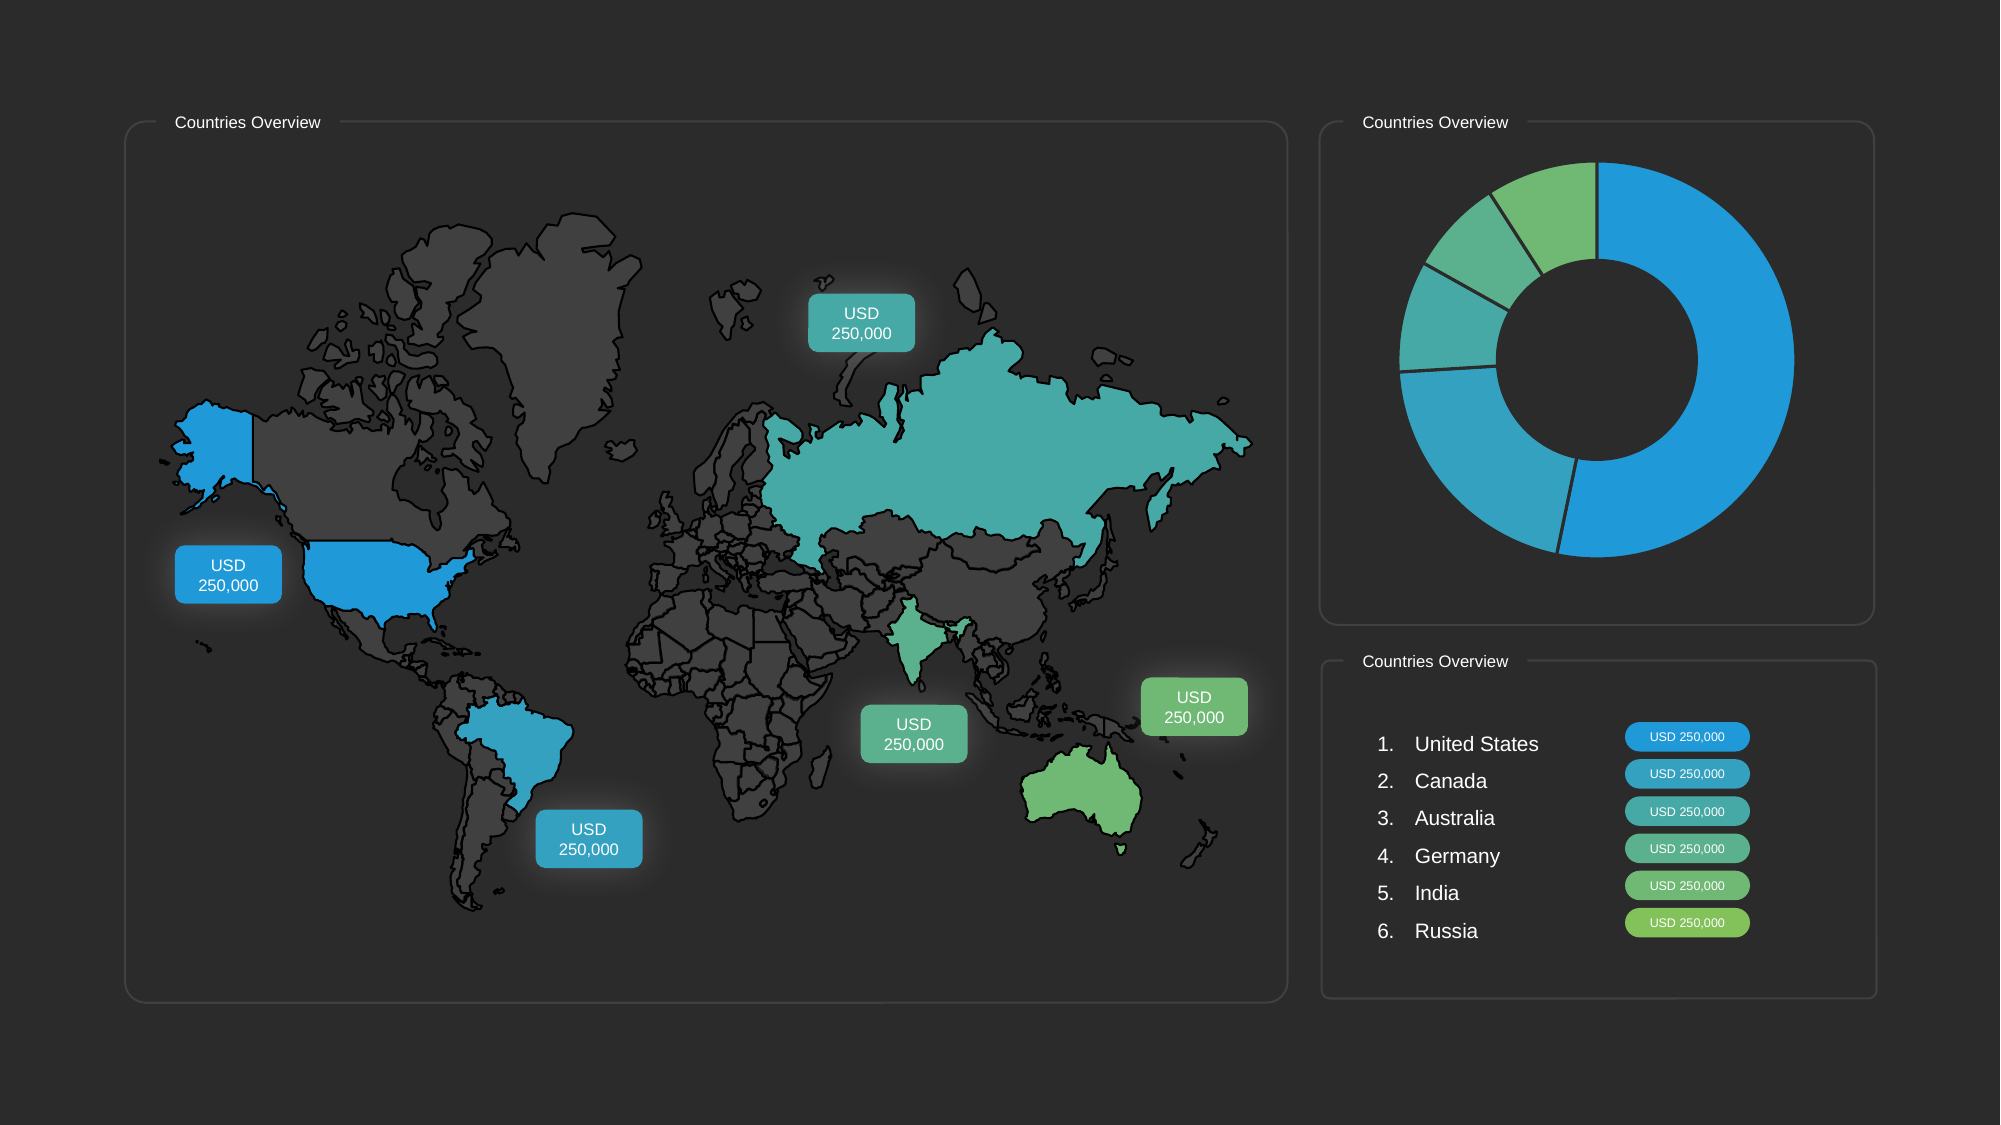

Countries Overview
Countries Overview

### Chart

| Category | Sales |
|---|---|
| Canada | 8.2 |
| France | 3.2 |
| Germany | 1.4 |
| United Kingdom | 1.2 |
| United States | 1.4 |

USD 250,000
USD 250,000
Countries Overview

USD 250,000
USD 250,000
United States
Canada
Australia
Germany
India
Russia
USD 250,000
USD 250,000
USD 250,000
USD 250,000
USD 250,000
USD 250,000
USD 250,000